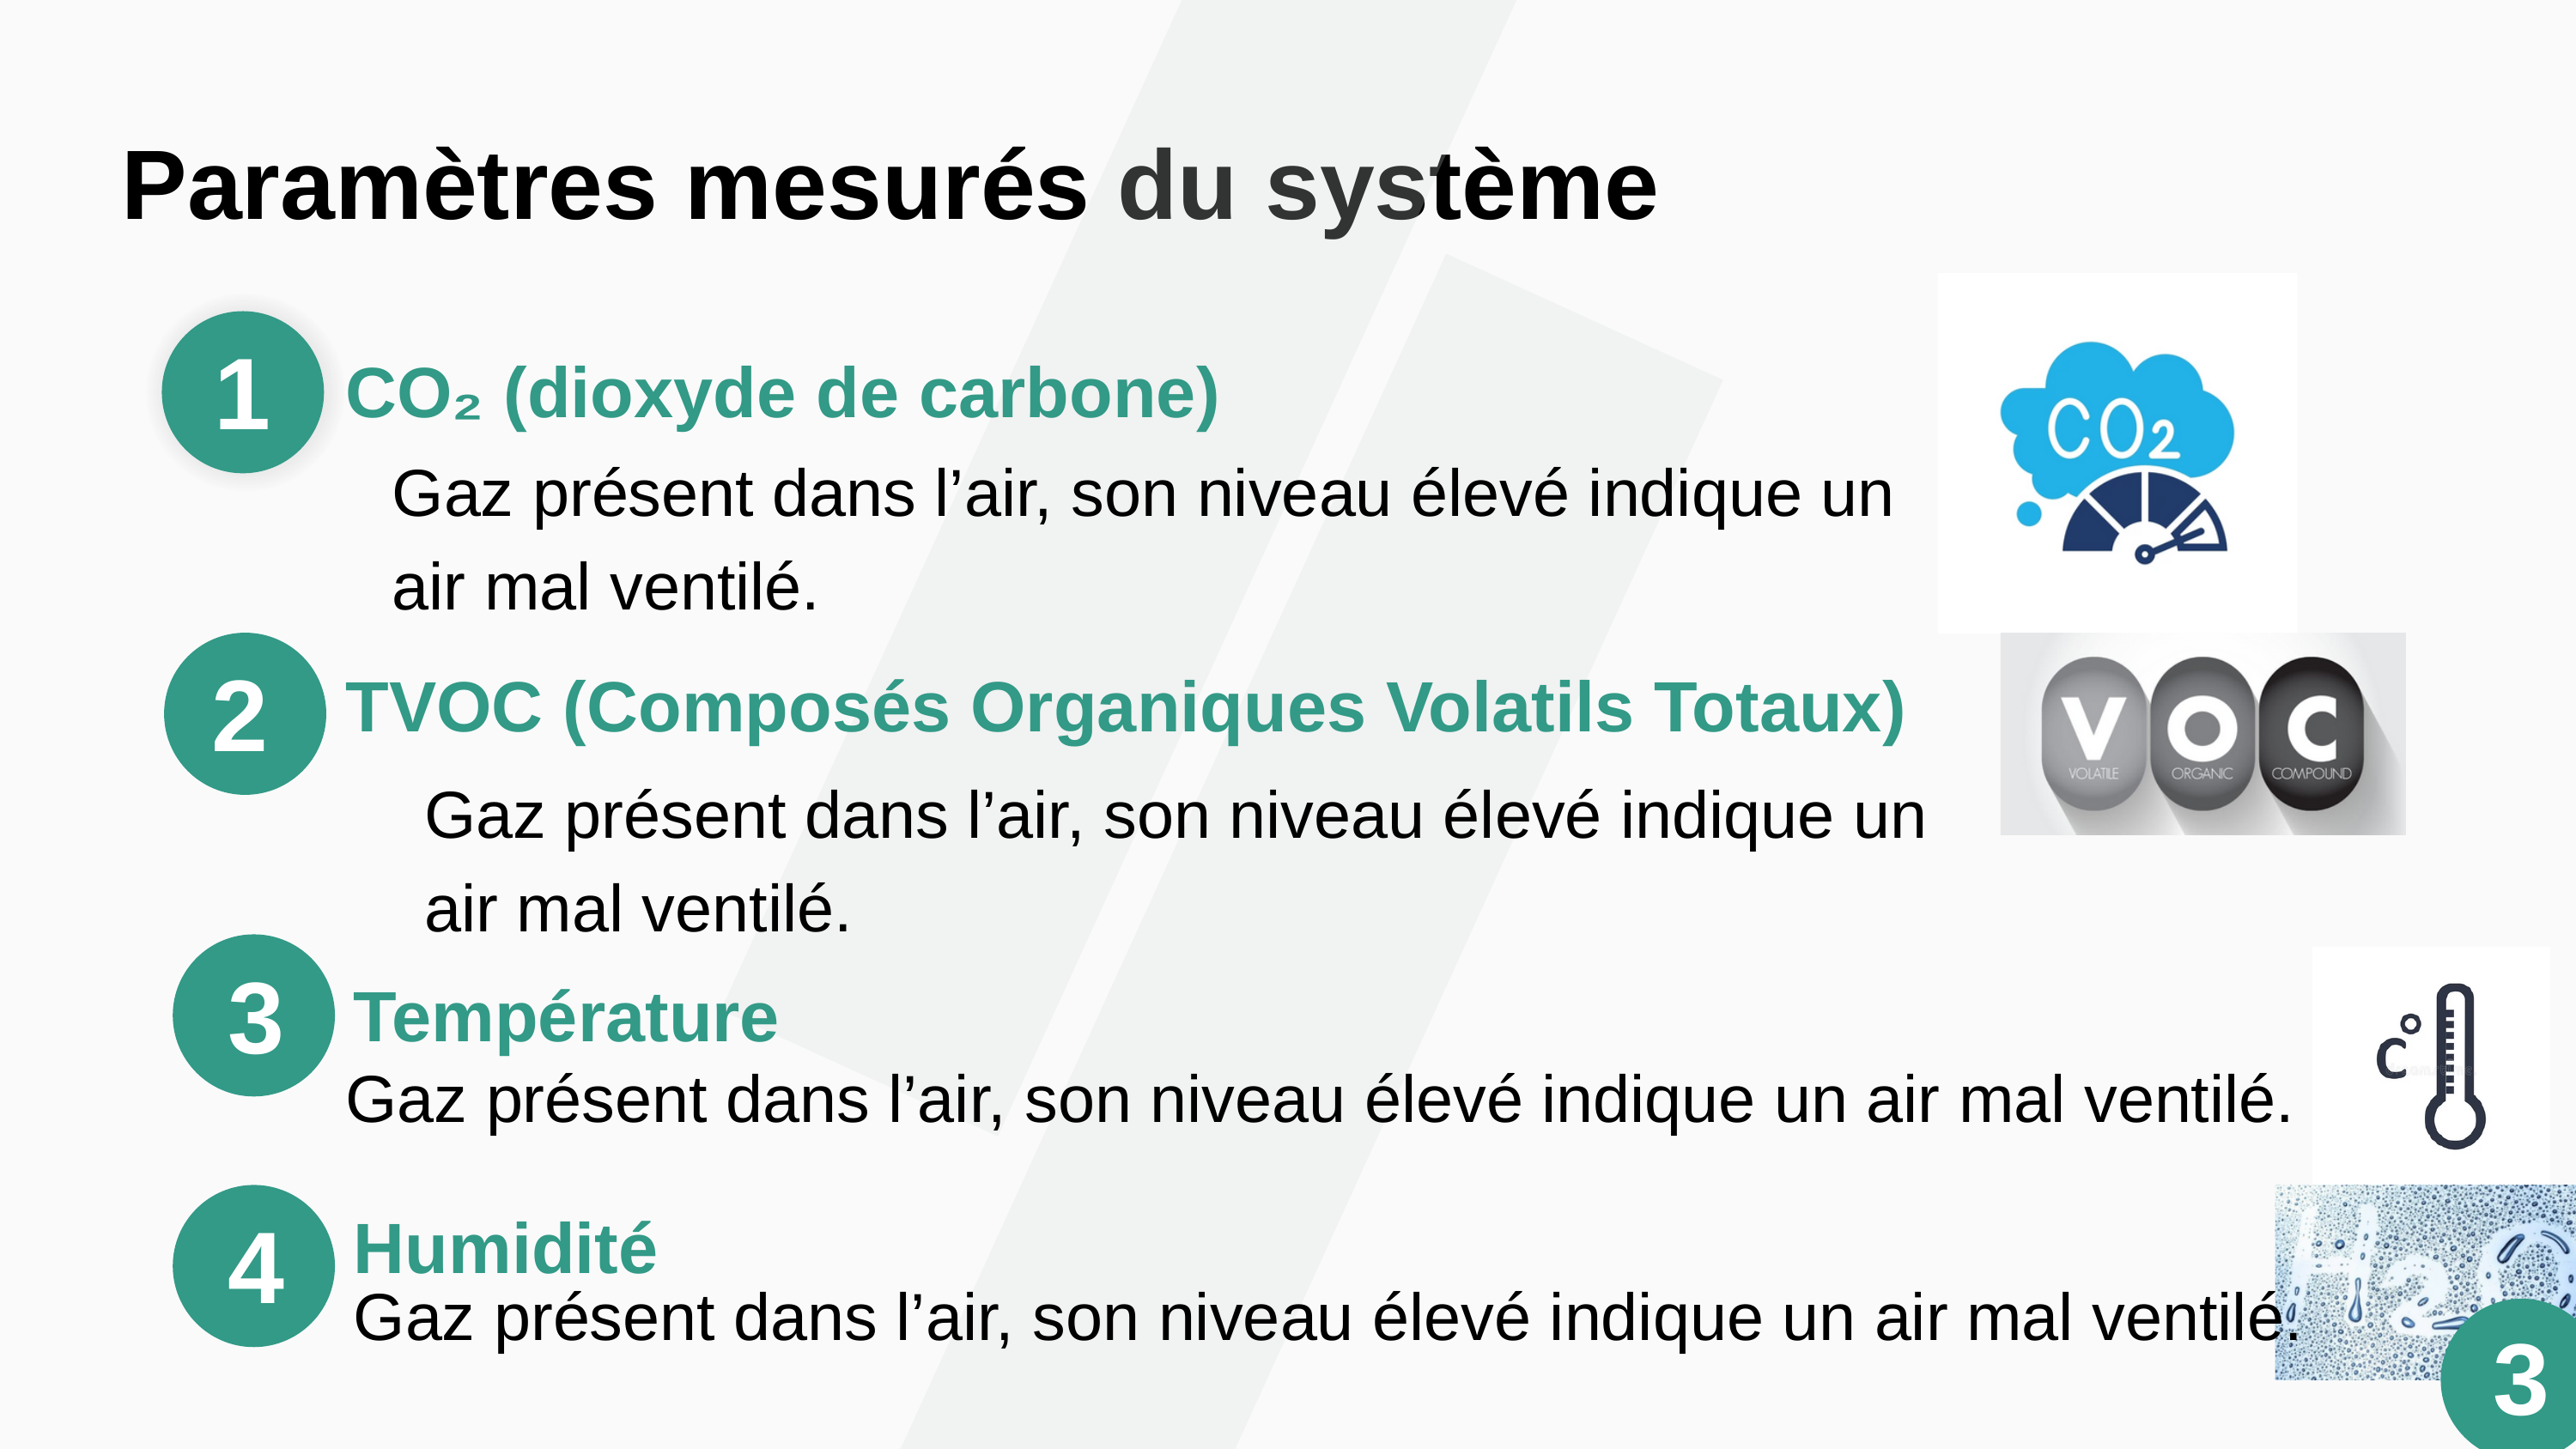

Paramètres mesurés du système

1

CO₂ (dioxyde de carbone)
Gaz présent dans l’air, son niveau élevé indique un air mal ventilé.
2

1
TVOC (Composés Organiques Volatils Totaux)
Gaz présent dans l’air, son niveau élevé indique un air mal ventilé.

3

Température
Gaz présent dans l’air, son niveau élevé indique un air mal ventilé.

4

Humidité
Gaz présent dans l’air, son niveau élevé indique un air mal ventilé.

3